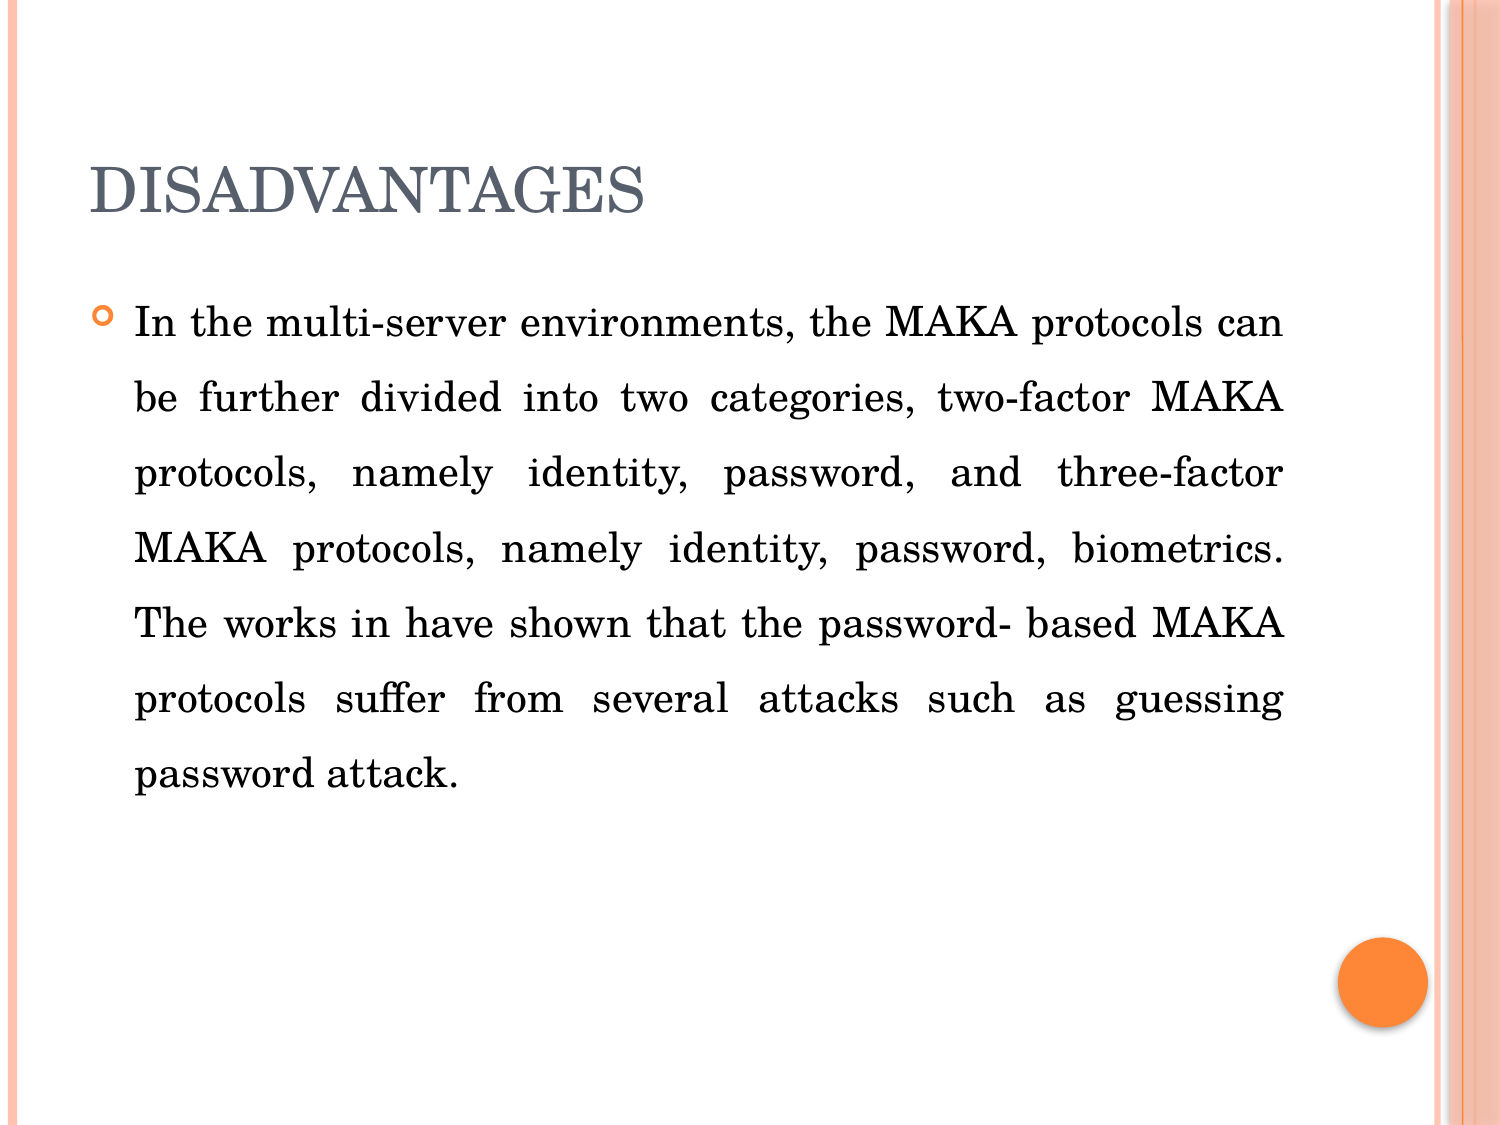

# Disadvantages
In the multi-server environments, the MAKA protocols can be further divided into two categories, two-factor MAKA protocols, namely identity, password, and three-factor MAKA protocols, namely identity, password, biometrics. The works in have shown that the password- based MAKA protocols suffer from several attacks such as guessing password attack.